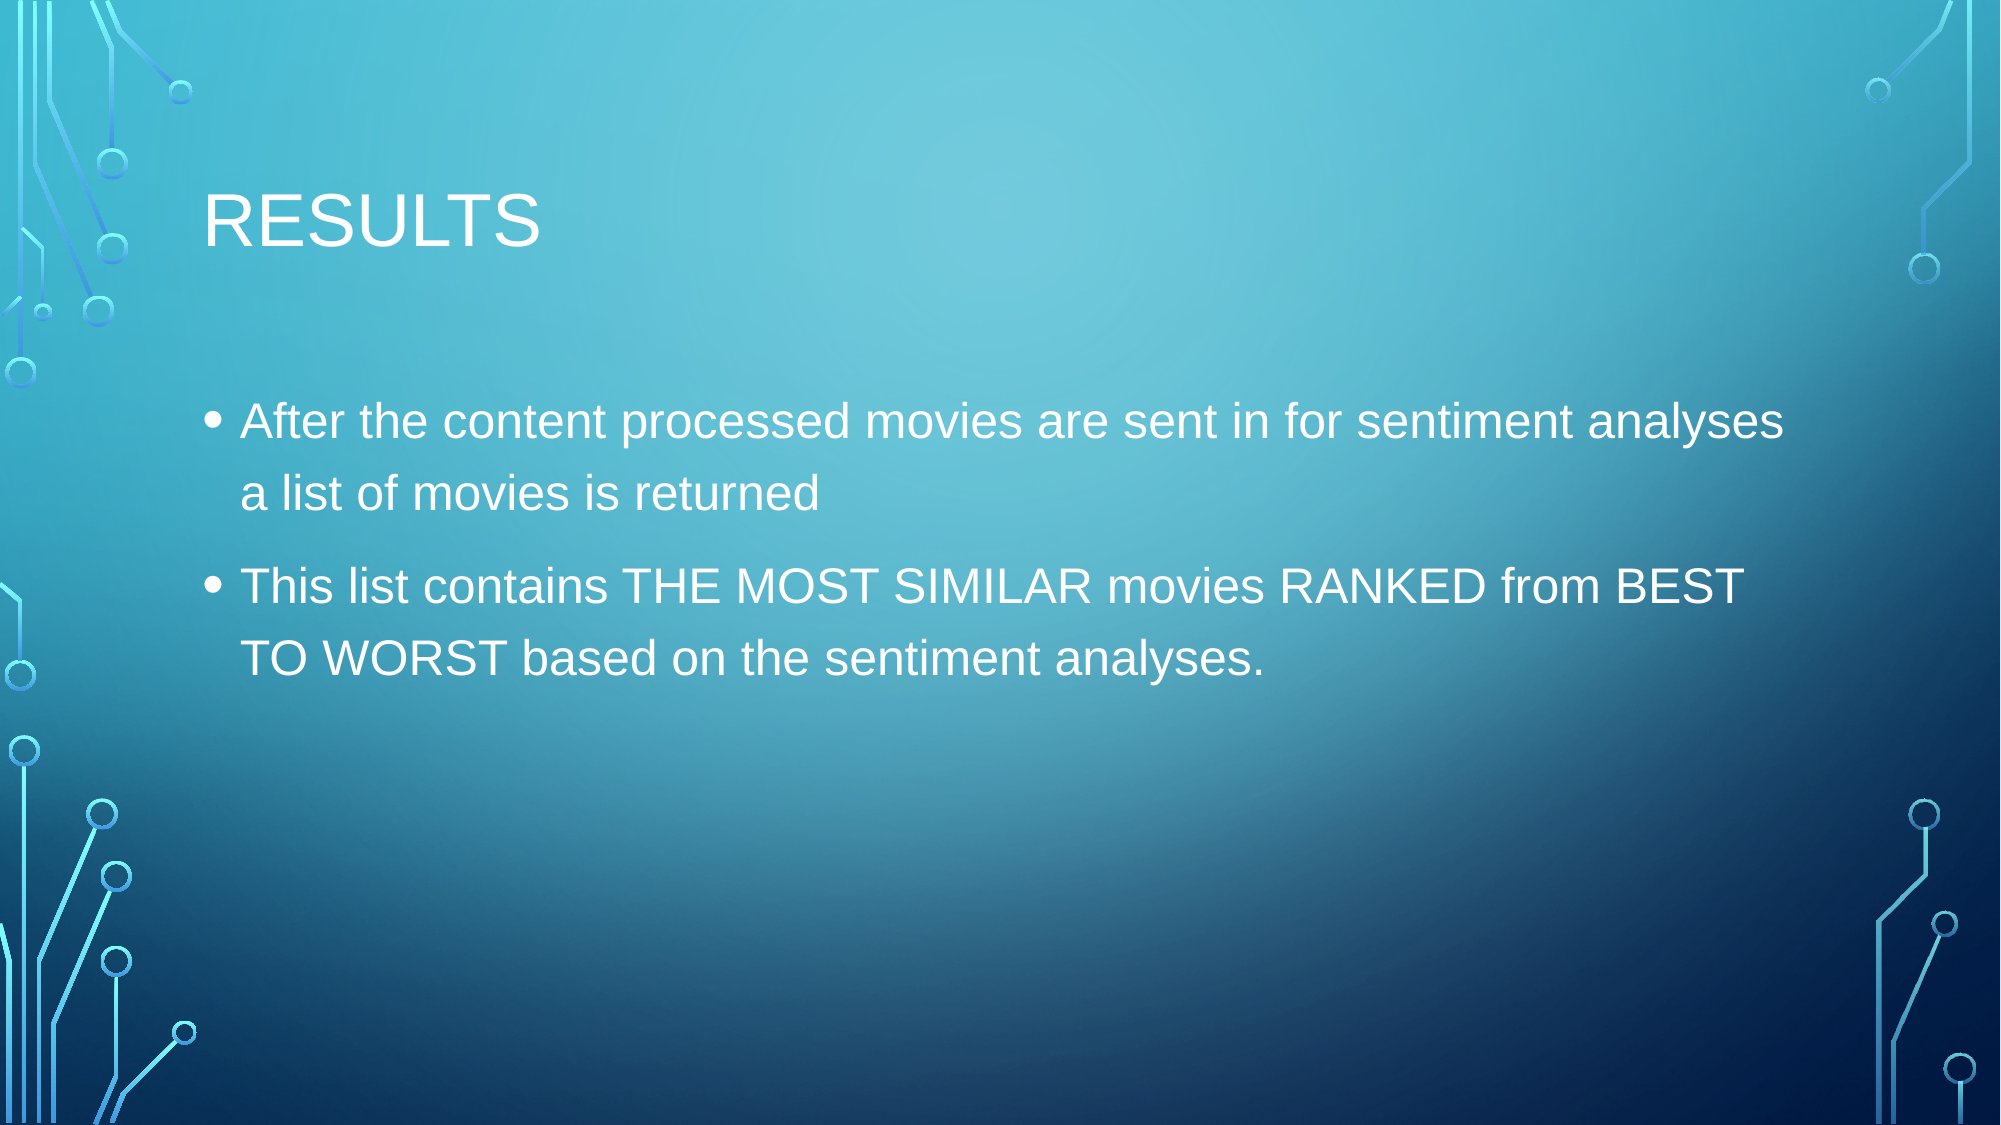

# Results
After the content processed movies are sent in for sentiment analyses a list of movies is returned
This list contains THE MOST SIMILAR movies RANKED from BEST TO WORST based on the sentiment analyses.